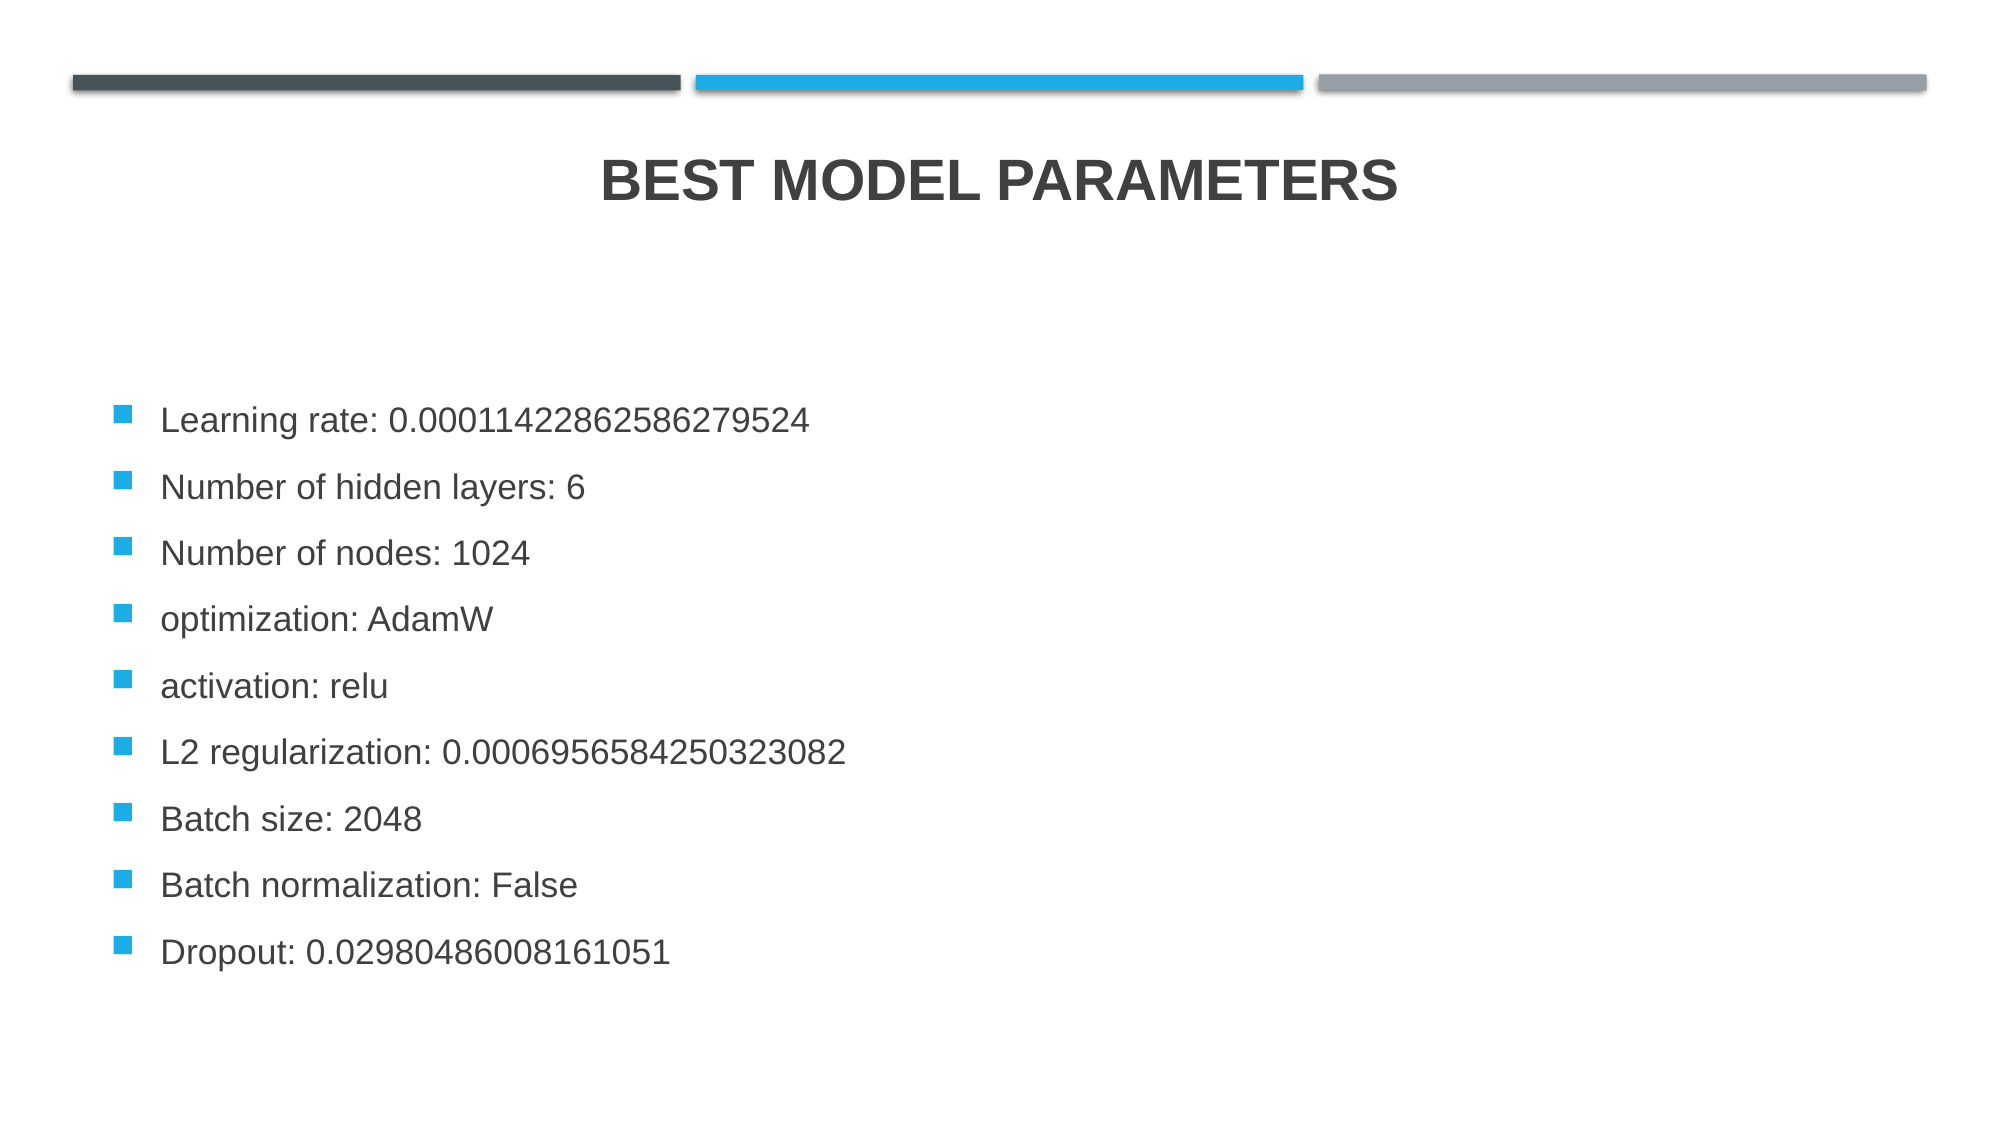

# Best model parameters
Learning rate: 0.00011422862586279524
Number of hidden layers: 6
Number of nodes: 1024
optimization: AdamW
activation: relu
L2 regularization: 0.0006956584250323082
Batch size: 2048
Batch normalization: False
Dropout: 0.02980486008161051